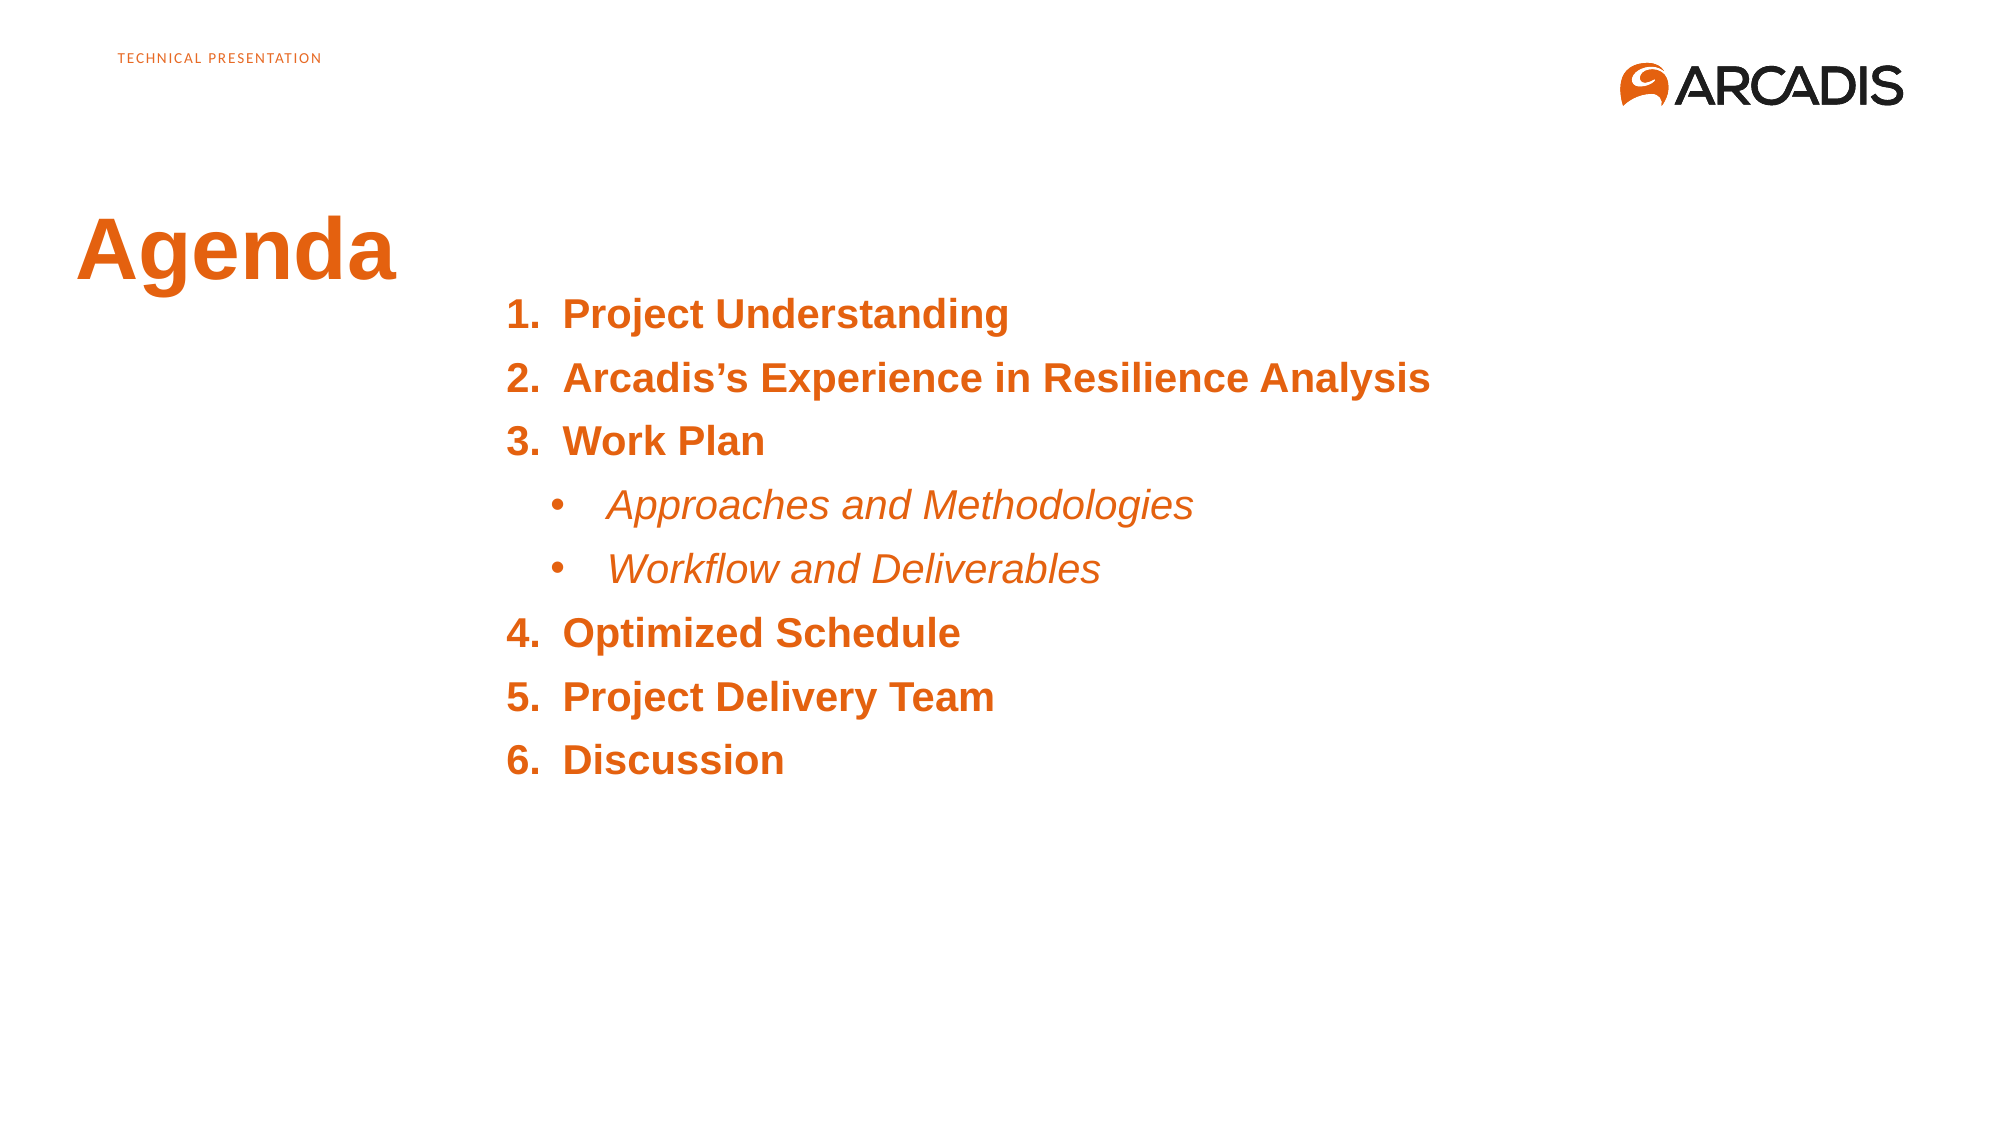

Agenda
Project Understanding
Arcadis’s Experience in Resilience Analysis
Work Plan
Approaches and Methodologies
Workflow and Deliverables
Optimized Schedule
Project Delivery Team
Discussion